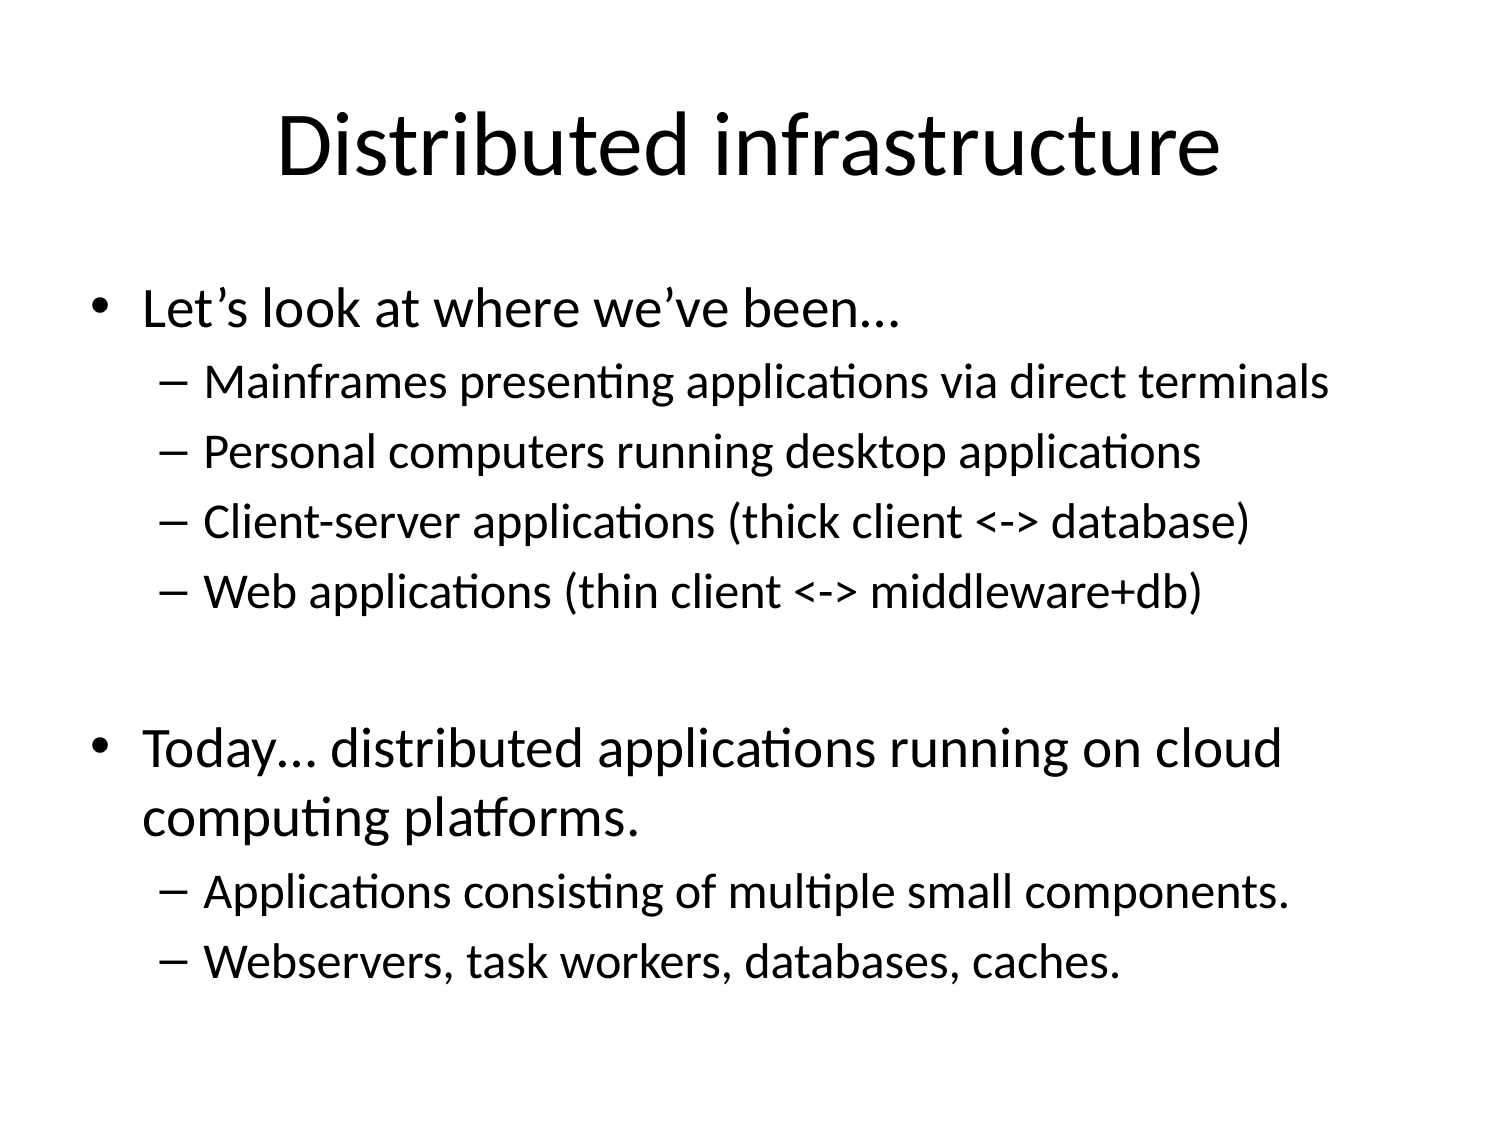

# Distributed infrastructure
Let’s look at where we’ve been…
Mainframes presenting applications via direct terminals
Personal computers running desktop applications
Client-server applications (thick client <-> database)
Web applications (thin client <-> middleware+db)

Today… distributed applications running on cloud computing platforms.
Applications consisting of multiple small components.
Webservers, task workers, databases, caches.